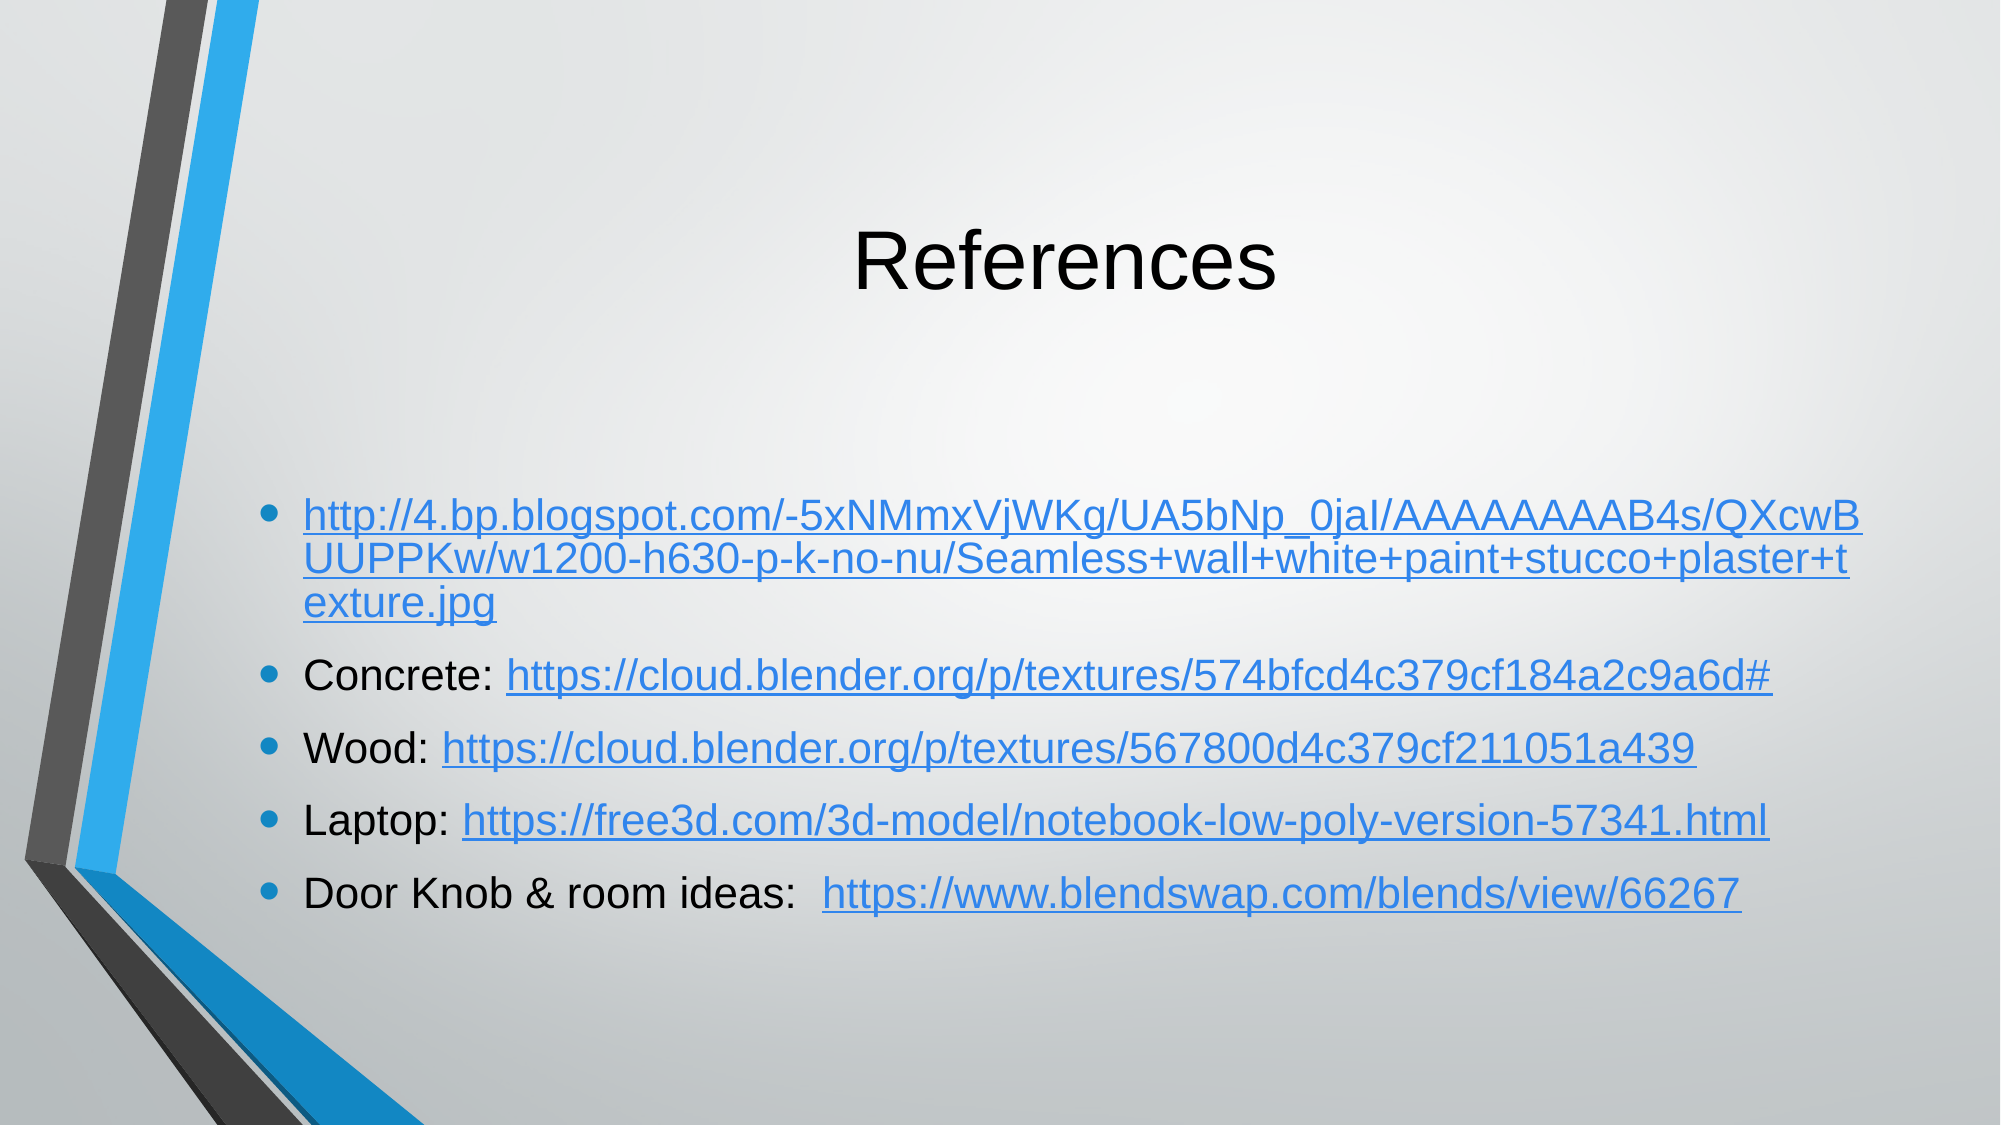

# References
http://4.bp.blogspot.com/-5xNMmxVjWKg/UA5bNp_0jaI/AAAAAAAAB4s/QXcwBUUPPKw/w1200-h630-p-k-no-nu/Seamless+wall+white+paint+stucco+plaster+texture.jpg
Concrete: https://cloud.blender.org/p/textures/574bfcd4c379cf184a2c9a6d#
Wood: https://cloud.blender.org/p/textures/567800d4c379cf211051a439
Laptop: https://free3d.com/3d-model/notebook-low-poly-version-57341.html
Door Knob & room ideas:  https://www.blendswap.com/blends/view/66267